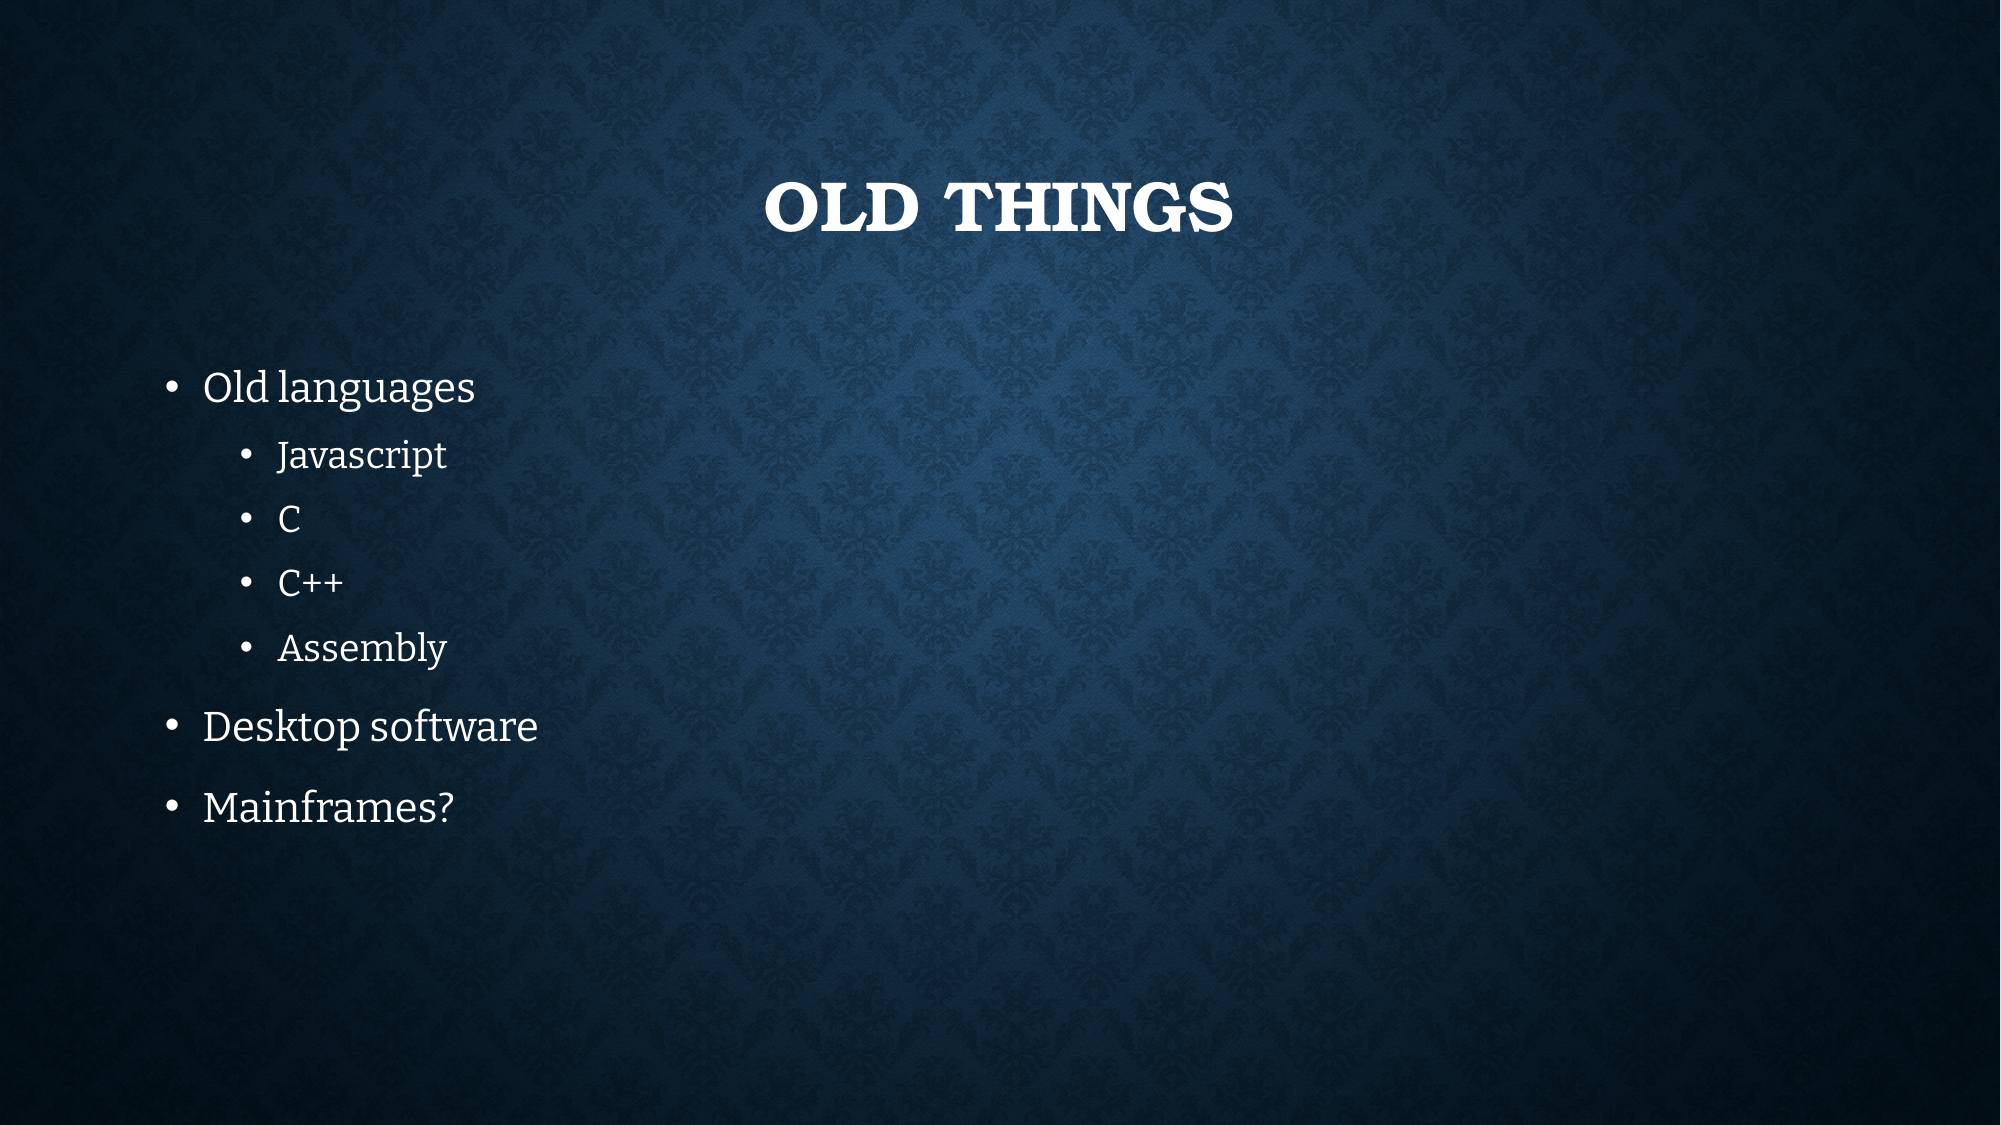

# Old things
Old languages
Javascript
C
C++
Assembly
Desktop software
Mainframes?